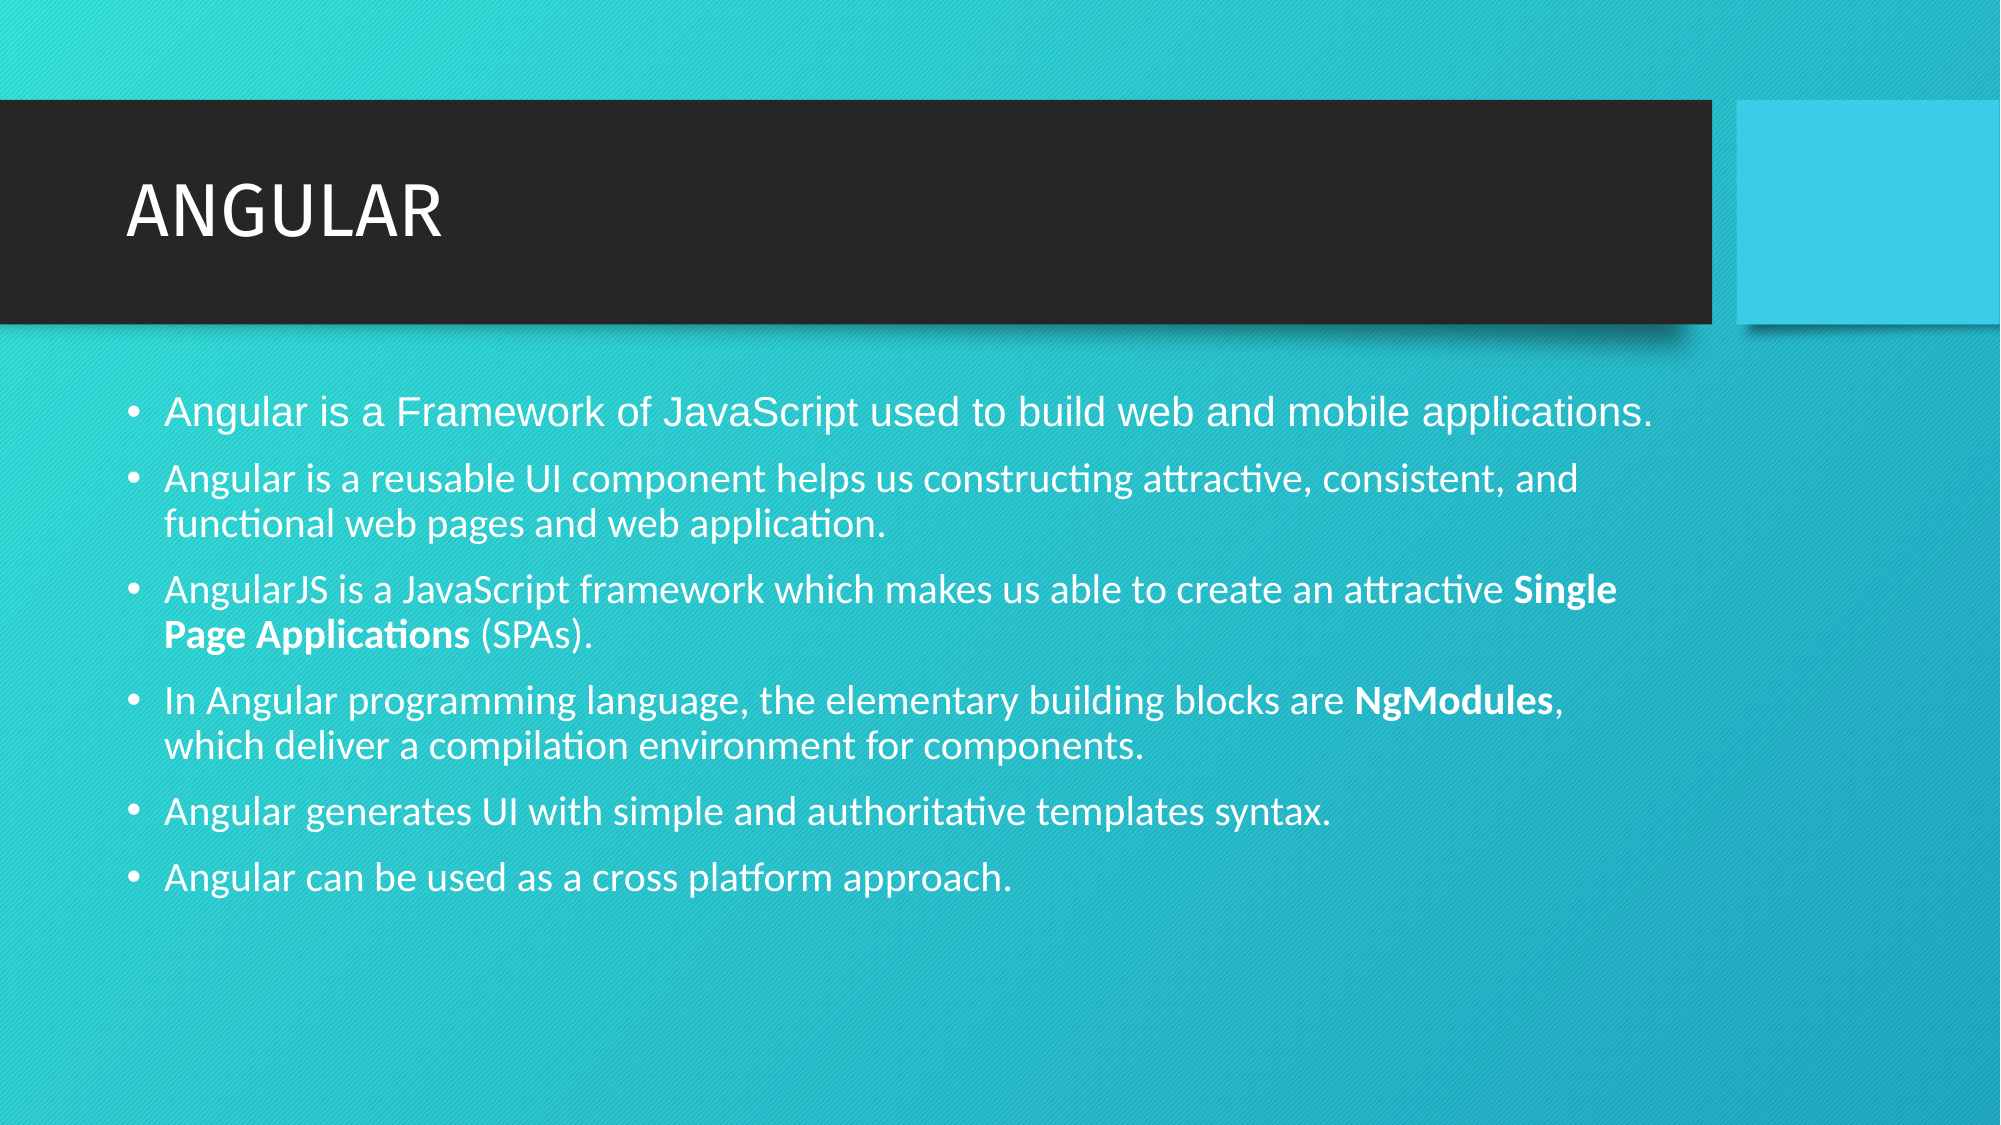

# ANGULAR
Angular is a Framework of JavaScript used to build web and mobile applications.
Angular is a reusable UI component helps us constructing attractive, consistent, and functional web pages and web application.
AngularJS is a JavaScript framework which makes us able to create an attractive Single Page Applications (SPAs).
In Angular programming language, the elementary building blocks are NgModules, which deliver a compilation environment for components.
Angular generates UI with simple and authoritative templates syntax.
Angular can be used as a cross platform approach.